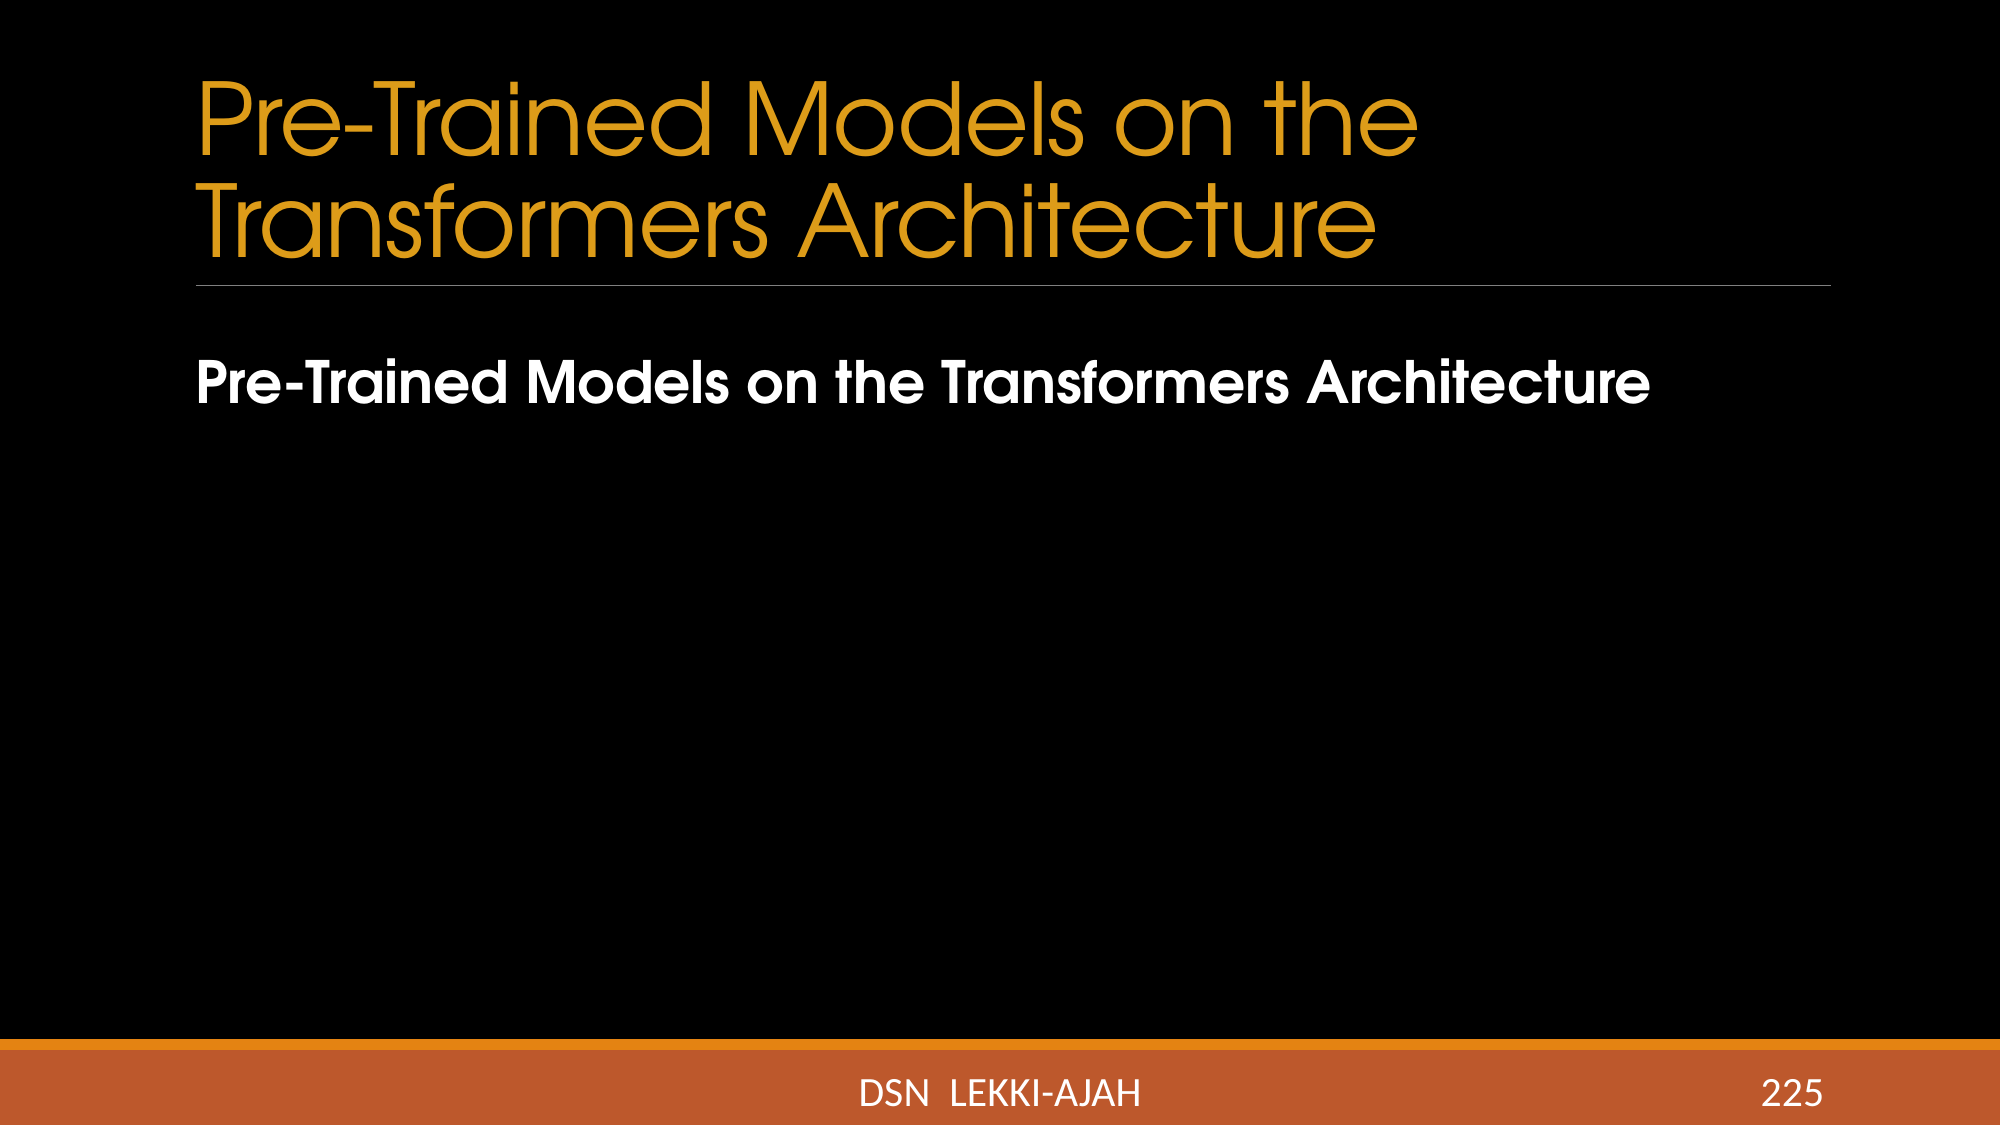

# Pre-Trained Models on the Transformers Architecture
Pre-Trained Models on the Transformers Architecture
DSN  LEKKI-AJAH
225